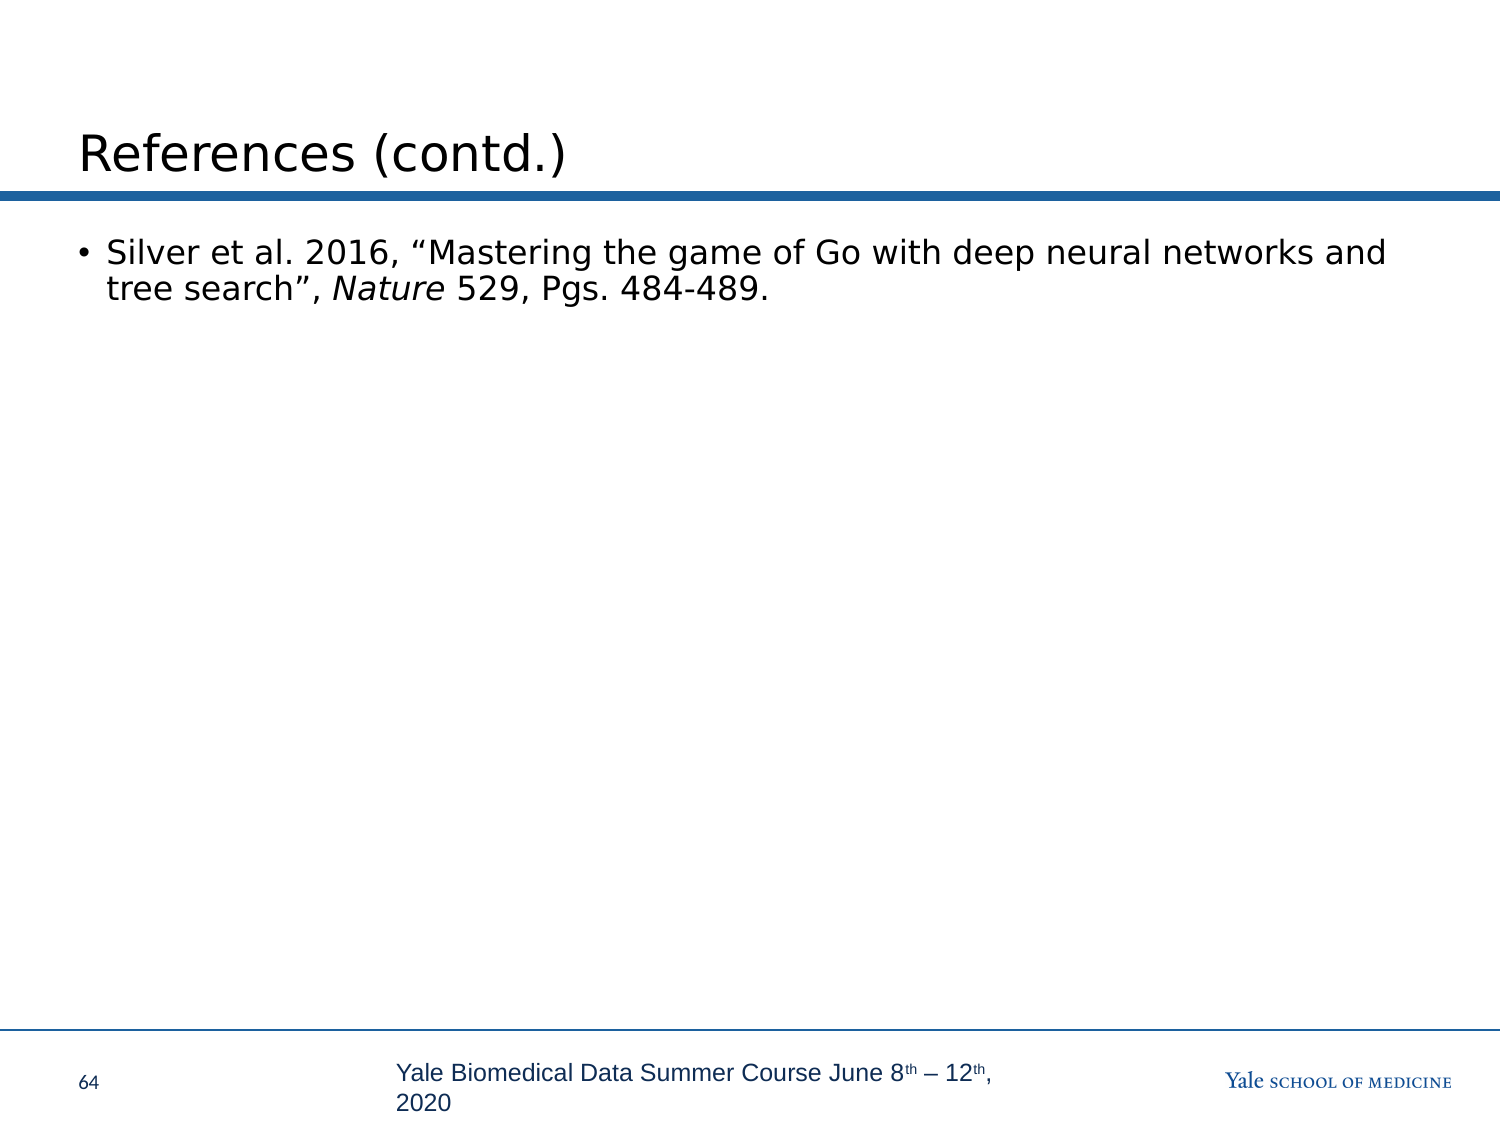

# References (contd.)
Silver et al. 2016, “Mastering the game of Go with deep neural networks and tree search”, Nature 529, Pgs. 484-489.

Yale Biomedical Data Summer Course June 8th – 12th, 2020
64